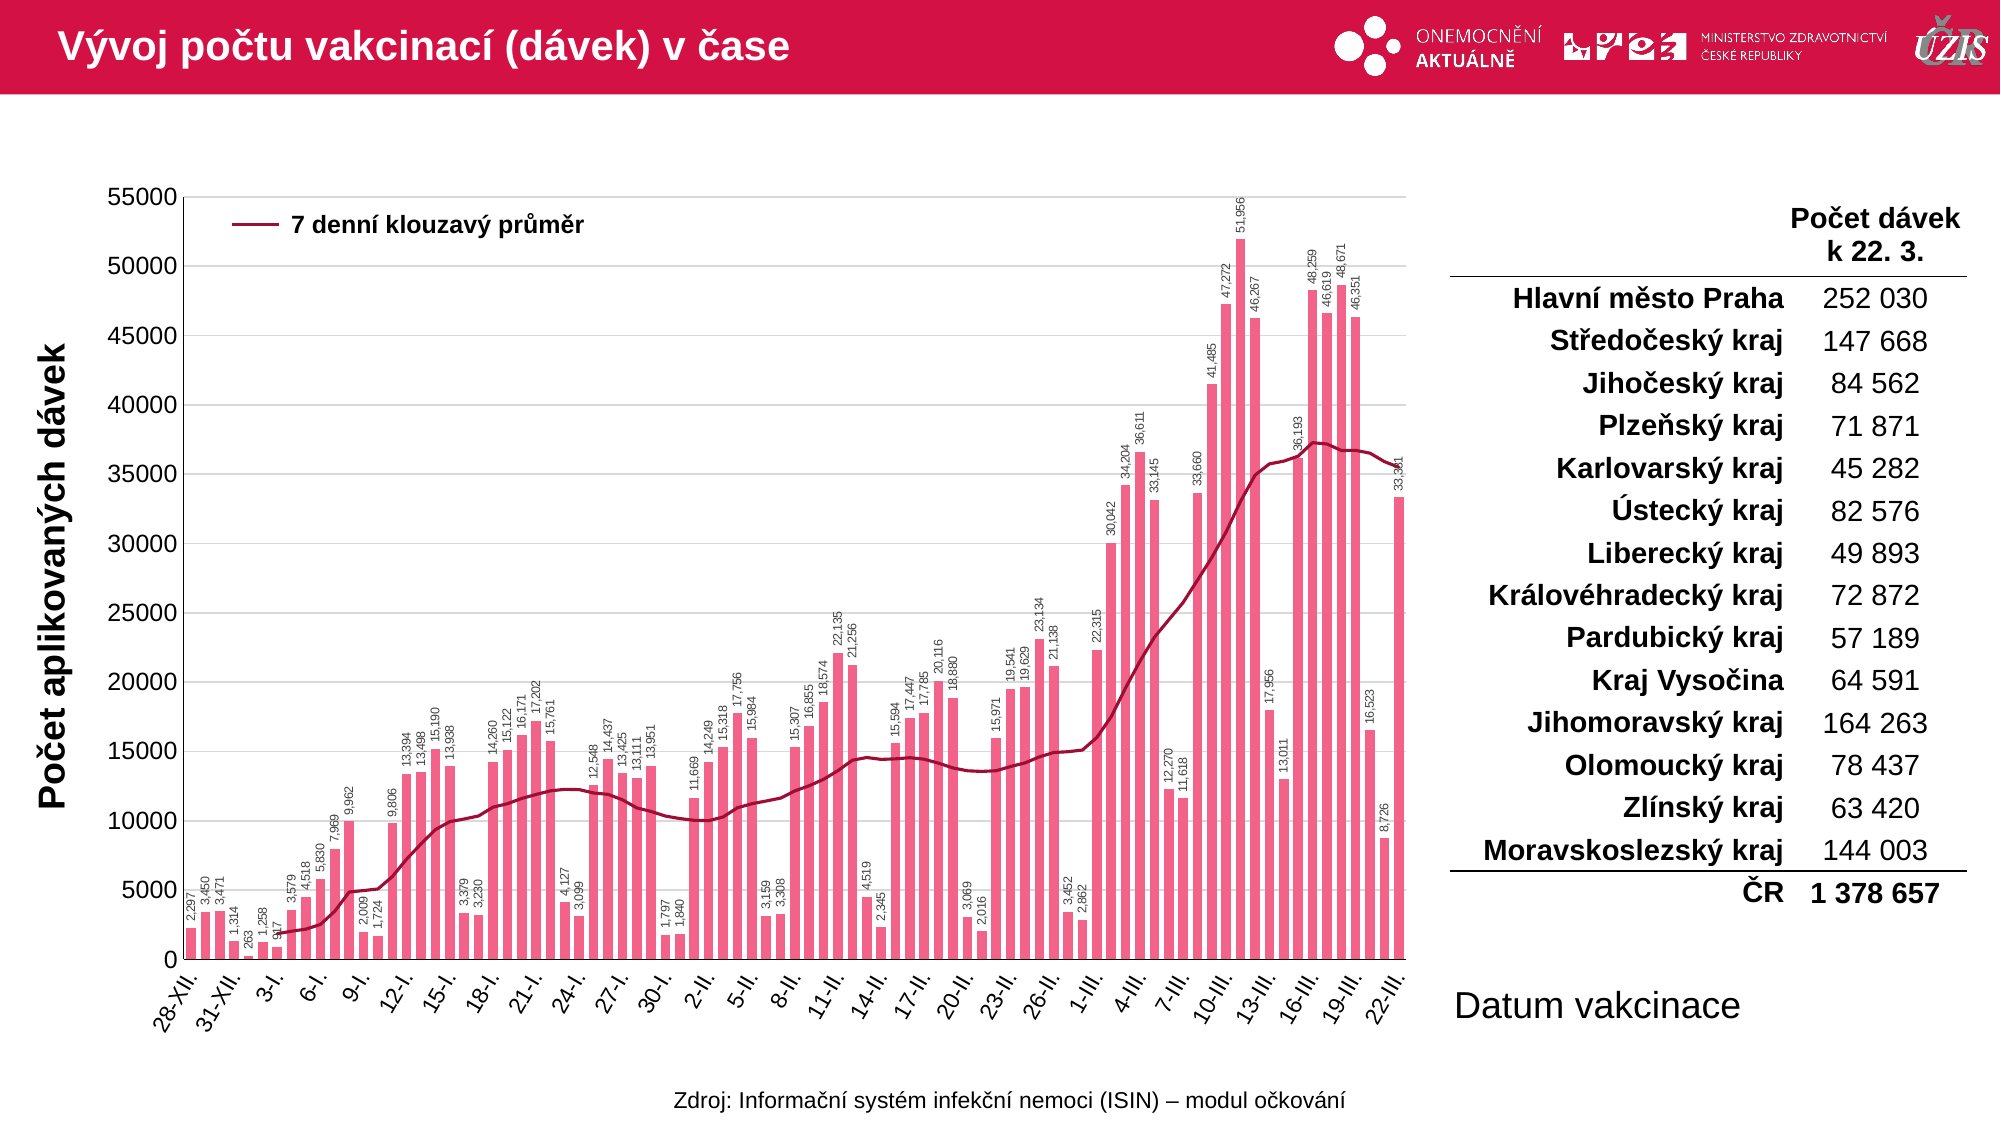

# Vývoj počtu vakcinací (dávek) v čase

### Chart

| Category | celkem |
|---|---|
| 28-XII. | 2297.0 |
| 29-XII. | 3450.0 |
| 30-XII. | 3471.0 |
| 31-XII. | 1314.0 |
| 1-I. | 263.0 |
| 2-I. | 1258.0 |
| 3-I. | 917.0 |
| 4-I. | 3579.0 |
| 5-I. | 4518.0 |
| 6-I. | 5830.0 |
| 7-I. | 7969.0 |
| 8-I. | 9962.0 |
| 9-I. | 2009.0 |
| 10-I. | 1724.0 |
| 11-I. | 9806.0 |
| 12-I. | 13394.0 |
| 13-I. | 13498.0 |
| 14-I. | 15190.0 |
| 15-I. | 13938.0 |
| 16-I. | 3379.0 |
| 17-I. | 3230.0 |
| 18-I. | 14260.0 |
| 19-I. | 15122.0 |
| 20-I. | 16171.0 |
| 21-I. | 17202.0 |
| 22-I. | 15761.0 |
| 23-I. | 4127.0 |
| 24-I. | 3099.0 |
| 25-I. | 12548.0 |
| 26-I. | 14437.0 |
| 27-I. | 13425.0 |
| 28-I. | 13111.0 |
| 29-I. | 13951.0 |
| 30-I. | 1797.0 |
| 31-I. | 1840.0 |
| 1-II. | 11669.0 |
| 2-II. | 14249.0 |
| 3-II. | 15318.0 |
| 4-II. | 17756.0 |
| 5-II. | 15984.0 |
| 6-II. | 3159.0 |
| 7-II. | 3308.0 |
| 8-II. | 15307.0 |
| 9-II. | 16855.0 |
| 10-II. | 18574.0 |
| 11-II. | 22135.0 |
| 12-II. | 21256.0 |
| 13-II. | 4519.0 |
| 14-II. | 2345.0 |
| 15-II. | 15594.0 |
| 16-II. | 17447.0 |
| 17-II. | 17785.0 |
| 18-II. | 20116.0 |
| 19-II. | 18880.0 |
| 20-II. | 3069.0 |
| 21-II. | 2016.0 |
| 22-II. | 15971.0 |
| 23-II. | 19541.0 |
| 24-II. | 19629.0 |
| 25-II. | 23134.0 |
| 26-II. | 21138.0 |
| 27-II. | 3452.0 |
| 28-II. | 2862.0 |
| 1-III. | 22315.0 |
| 2-III. | 30042.0 |
| 3-III. | 34204.0 |
| 4-III. | 36611.0 |
| 5-III. | 33145.0 |
| 6-III. | 12270.0 |
| 7-III. | 11618.0 |
| 8-III. | 33660.0 |
| 9-III. | 41485.0 |
| 10-III. | 47272.0 |
| 11-III. | 51956.0 |
| 12-III. | 46267.0 |
| 13-III. | 17956.0 |
| 14-III. | 13011.0 |
| 15-III. | 36193.0 |
| 16-III. | 48259.0 |
| 17-III. | 46619.0 |
| 18-III. | 48671.0 |
| 19-III. | 46351.0 |
| 20-III. | 16523.0 |
| 21-III. | 8726.0 |
| 22-III. | 33331.0 |
|  | Počet dávek k 22. 3. |
| --- | --- |
| Hlavní město Praha | 252 030 |
| Středočeský kraj | 147 668 |
| Jihočeský kraj | 84 562 |
| Plzeňský kraj | 71 871 |
| Karlovarský kraj | 45 282 |
| Ústecký kraj | 82 576 |
| Liberecký kraj | 49 893 |
| Královéhradecký kraj | 72 872 |
| Pardubický kraj | 57 189 |
| Kraj Vysočina | 64 591 |
| Jihomoravský kraj | 164 263 |
| Olomoucký kraj | 78 437 |
| Zlínský kraj | 63 420 |
| Moravskoslezský kraj | 144 003 |
| ČR | 1 378 657 |
7 denní klouzavý průměr
Počet aplikovaných dávek
Datum vakcinace
Zdroj: Informační systém infekční nemoci (ISIN) – modul očkování